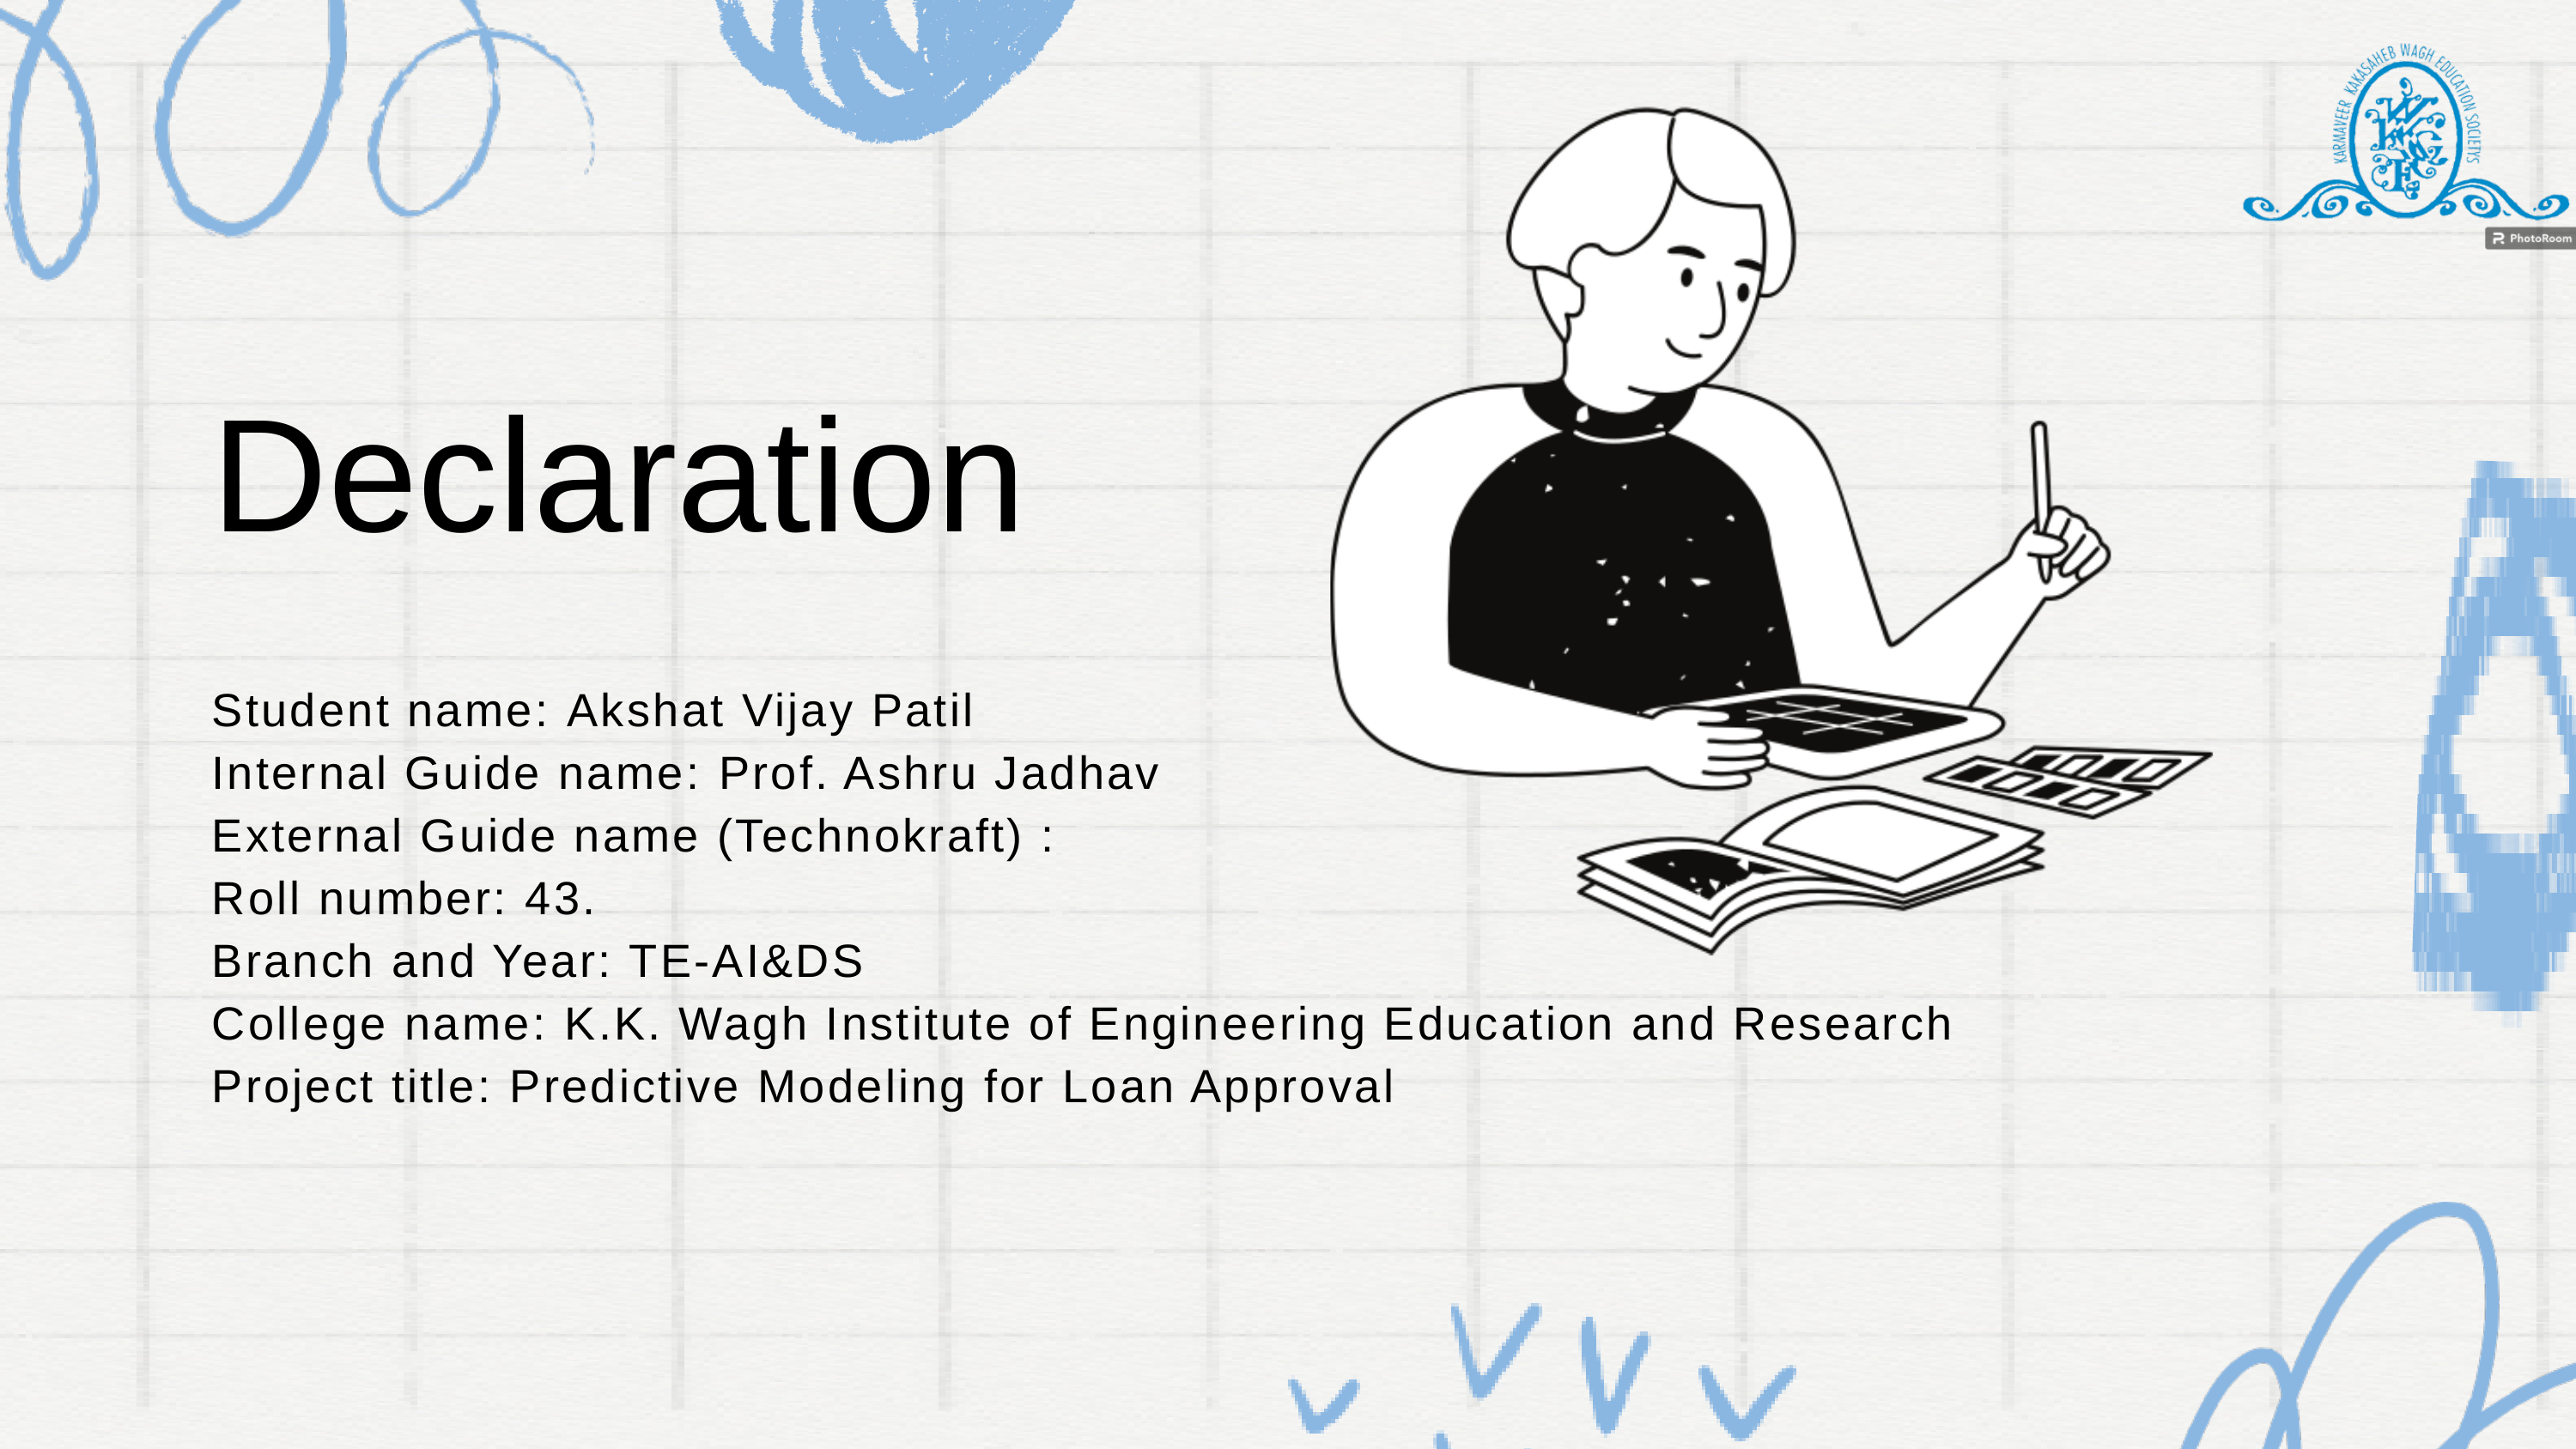

Declaration

Student name: Akshat Vijay Patil
Internal Guide name: Prof. Ashru Jadhav
External Guide name (Technokraft) :
Roll number: 43.
Branch and Year: TE-AI&DS
College name: K.K. Wagh Institute of Engineering Education and Research
Project title: Predictive Modeling for Loan Approval